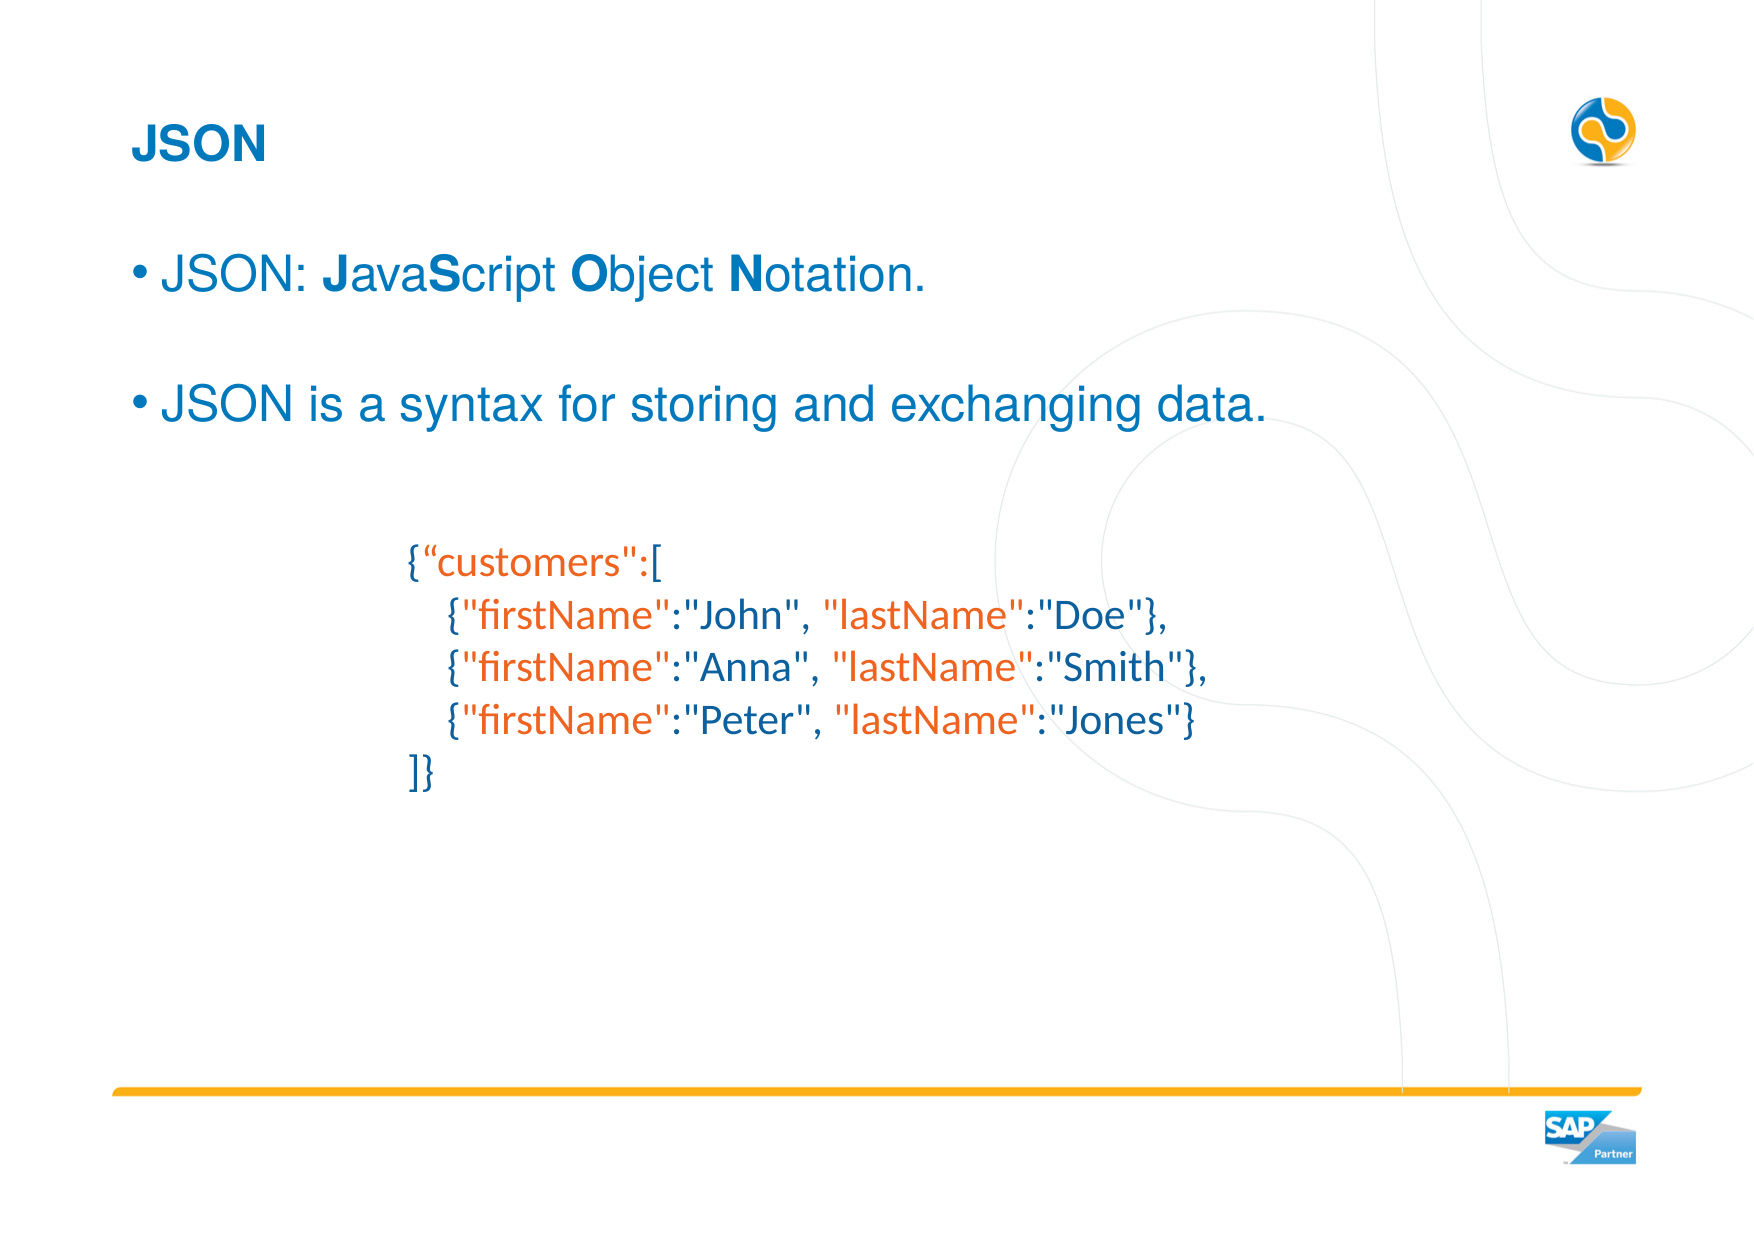

# JSON
JSON: JavaScript Object Notation.
JSON is a syntax for storing and exchanging data.

{“customers":[
    {"firstName":"John", "lastName":"Doe"},
    {"firstName":"Anna", "lastName":"Smith"},
    {"firstName":"Peter", "lastName":"Jones"}
]}